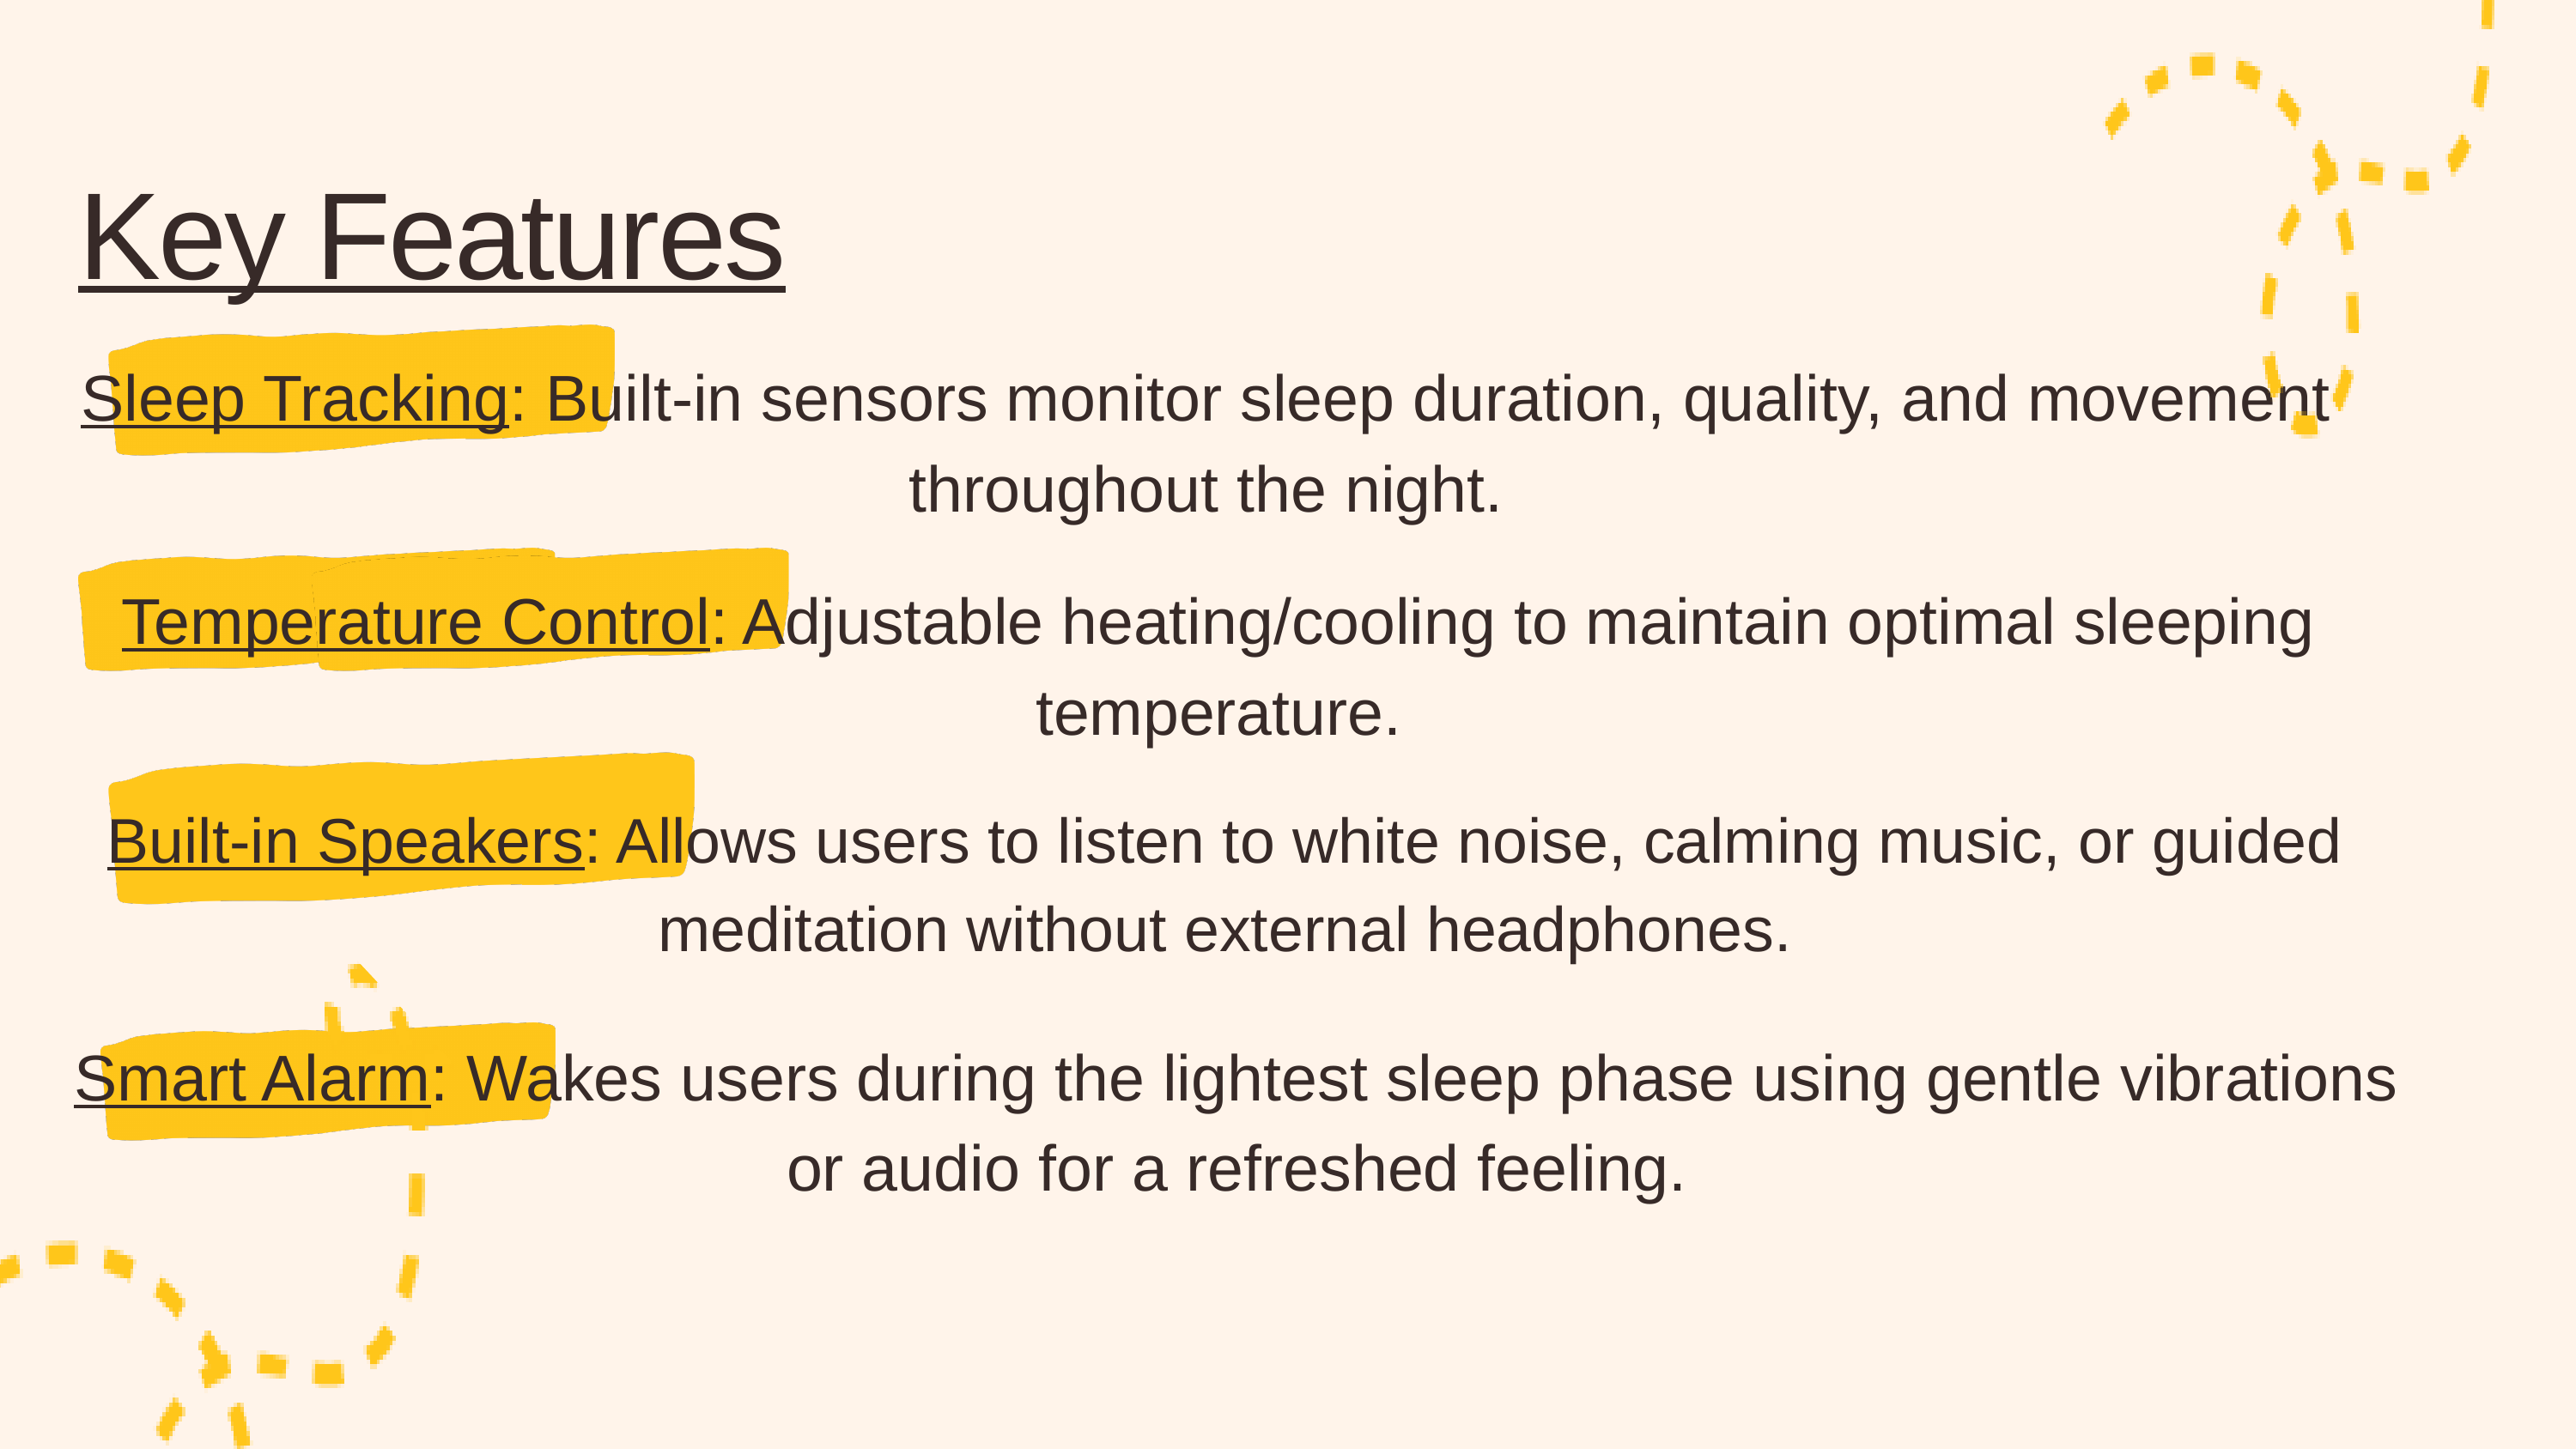

Key Features

Sleep Tracking: Built-in sensors monitor sleep duration, quality, and movement throughout the night.

Temperature Control: Adjustable heating/cooling to maintain optimal sleeping temperature.

Built-in Speakers: Allows users to listen to white noise, calming music, or guided meditation without external headphones.

Smart Alarm: Wakes users during the lightest sleep phase using gentle vibrations or audio for a refreshed feeling.